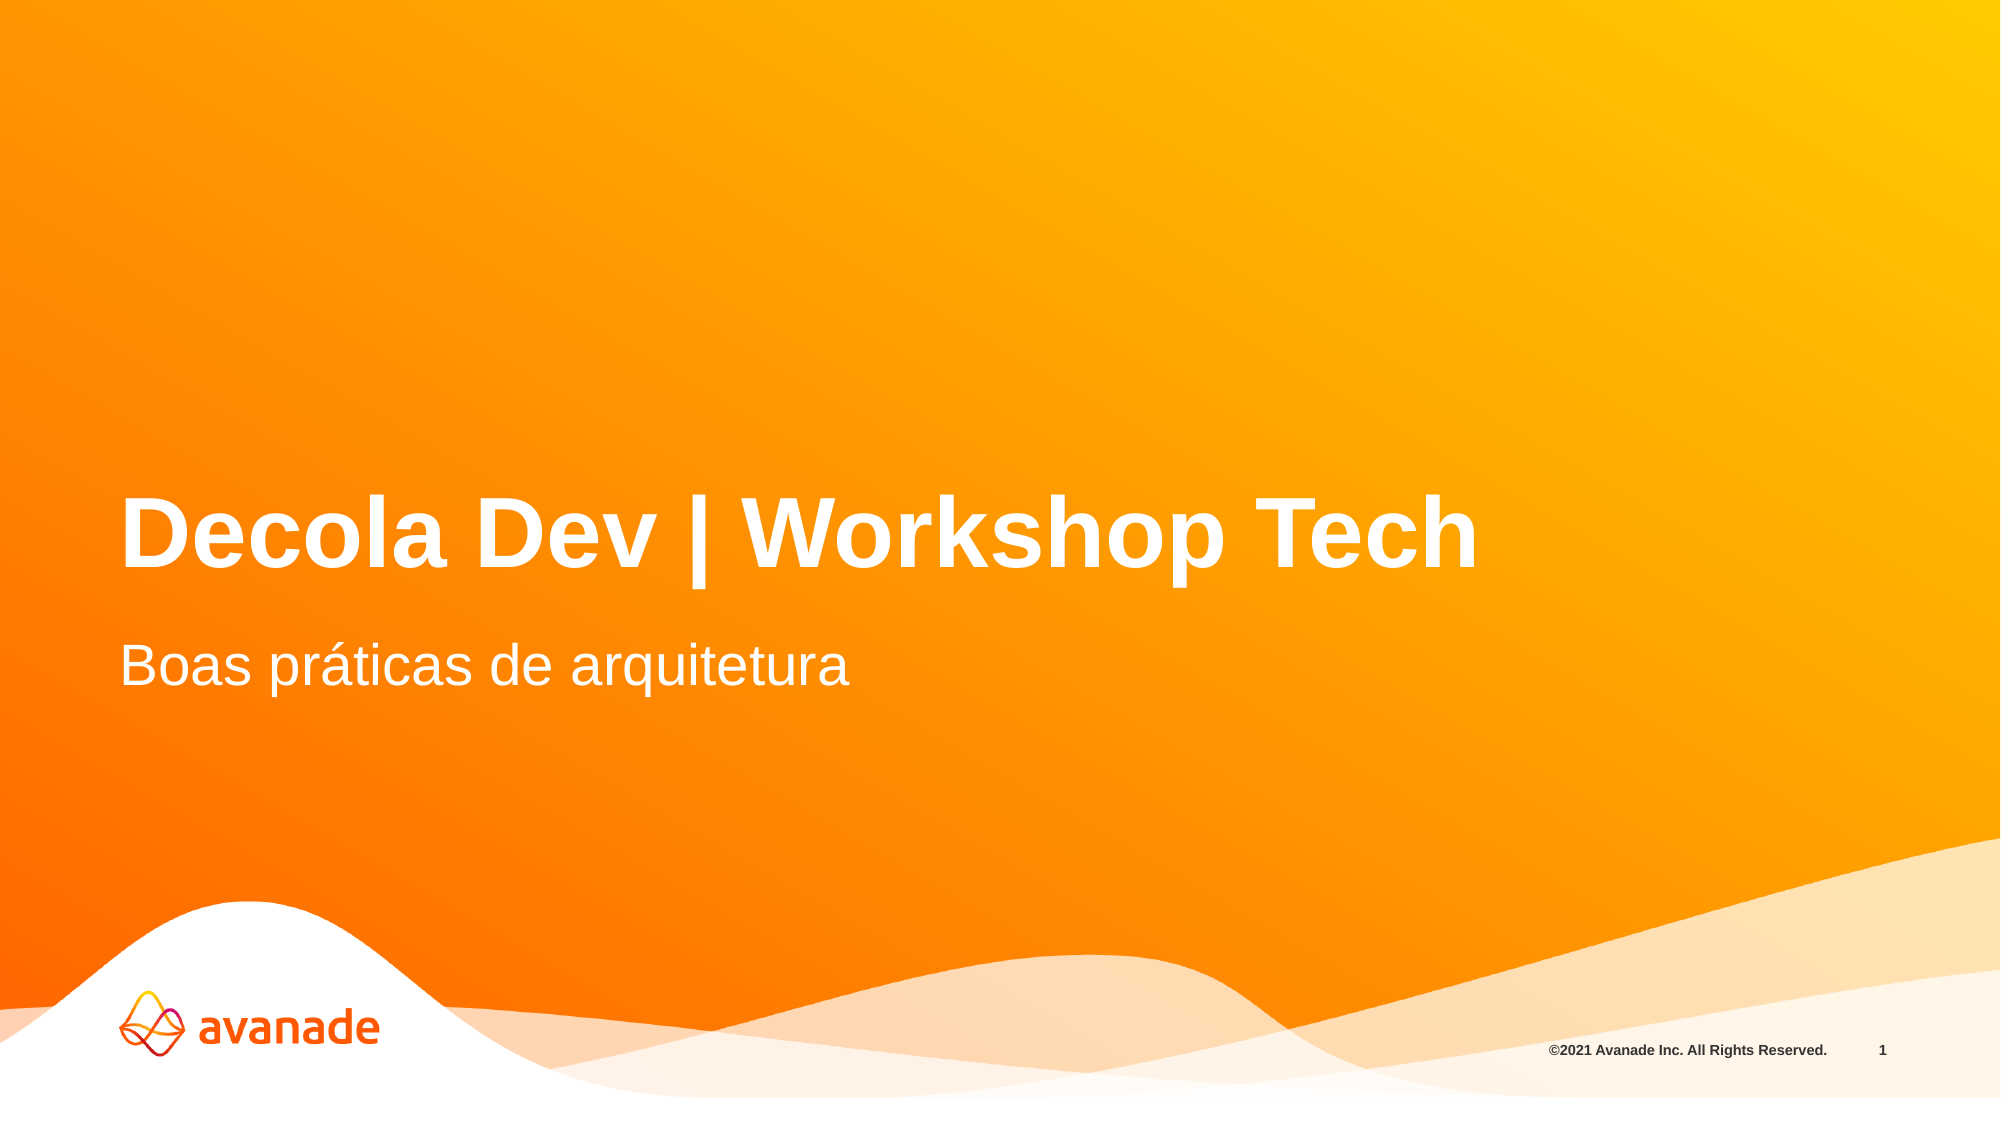

Decola Dev | Workshop Tech
Boas práticas de arquitetura